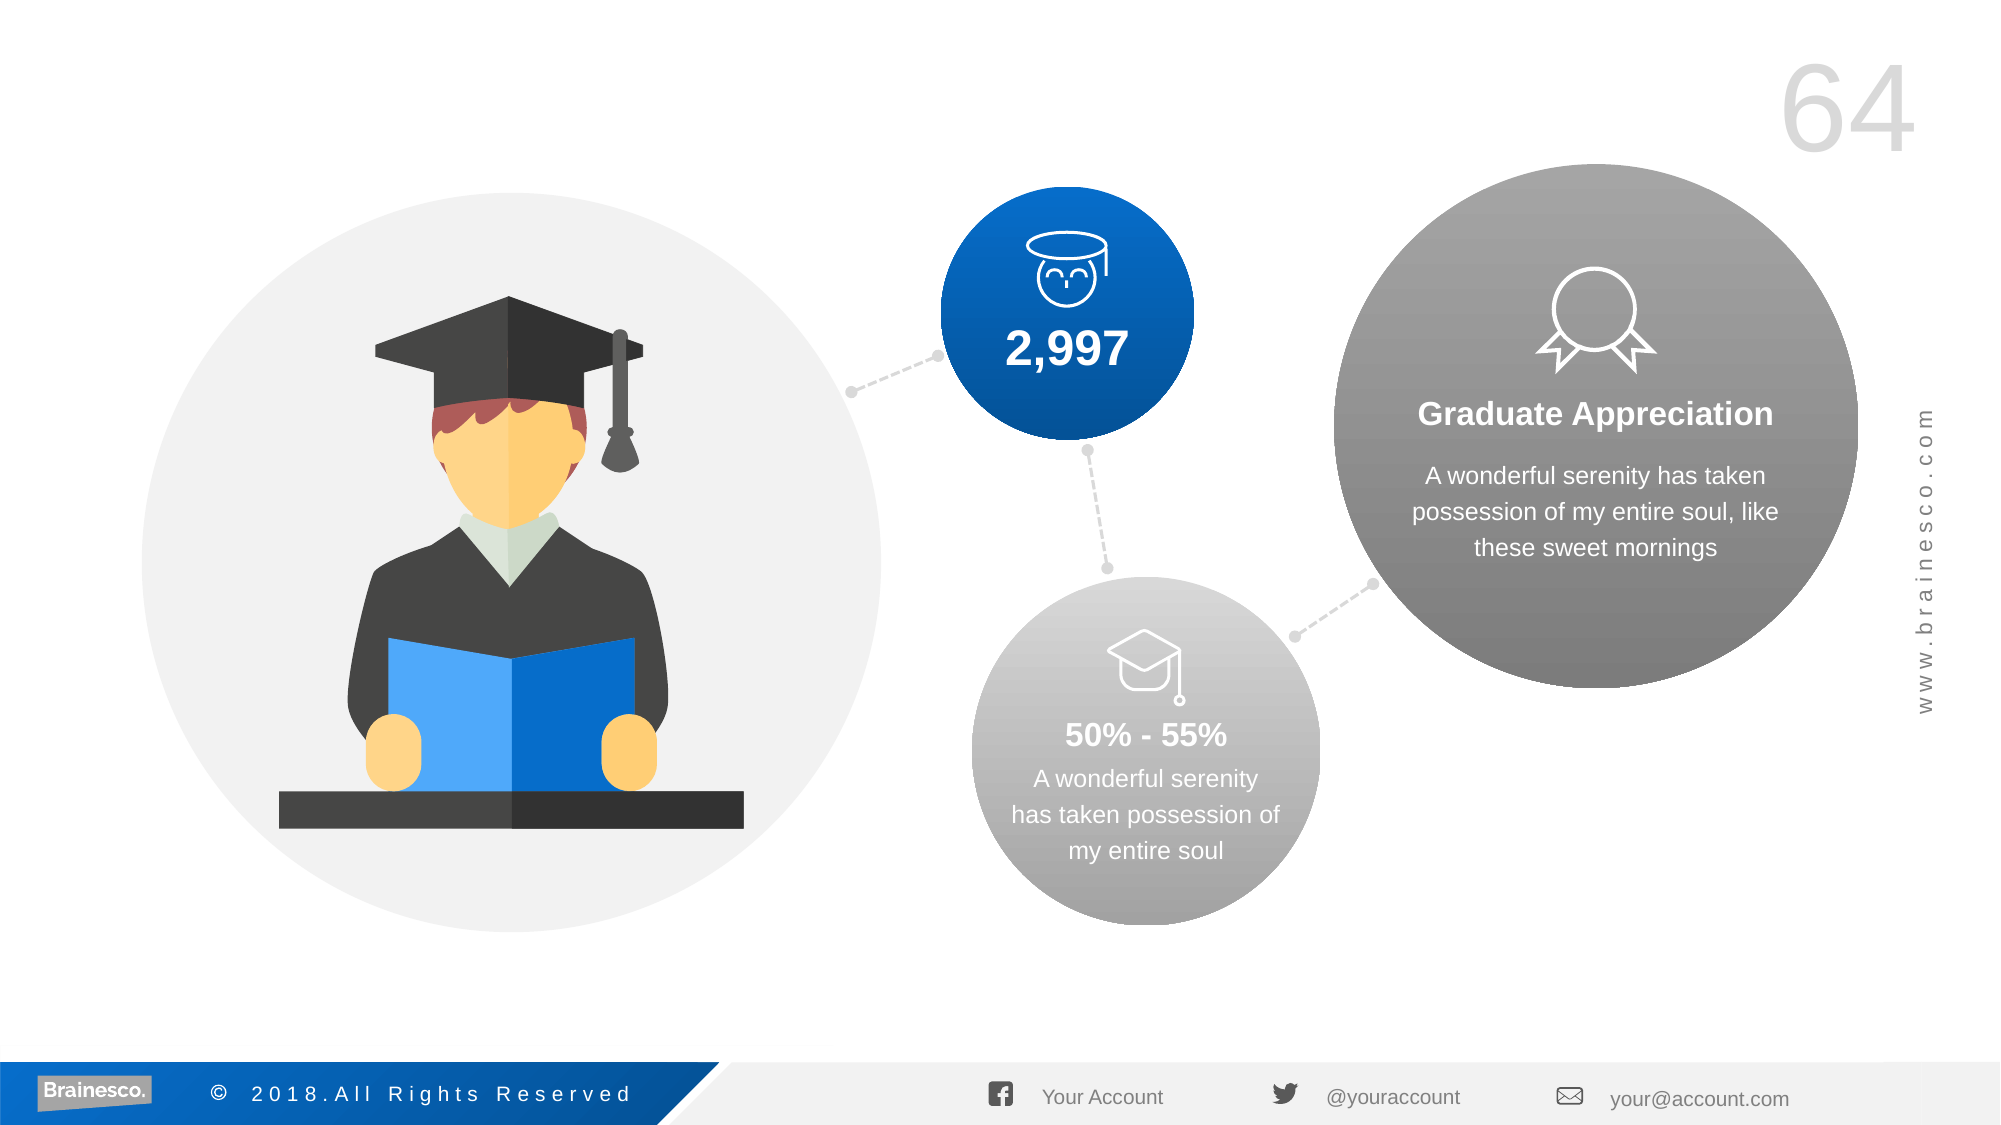

2,997
Graduate Appreciation
A wonderful serenity has taken possession of my entire soul, like these sweet mornings

50% - 55%
A wonderful serenity has taken possession of my entire soul